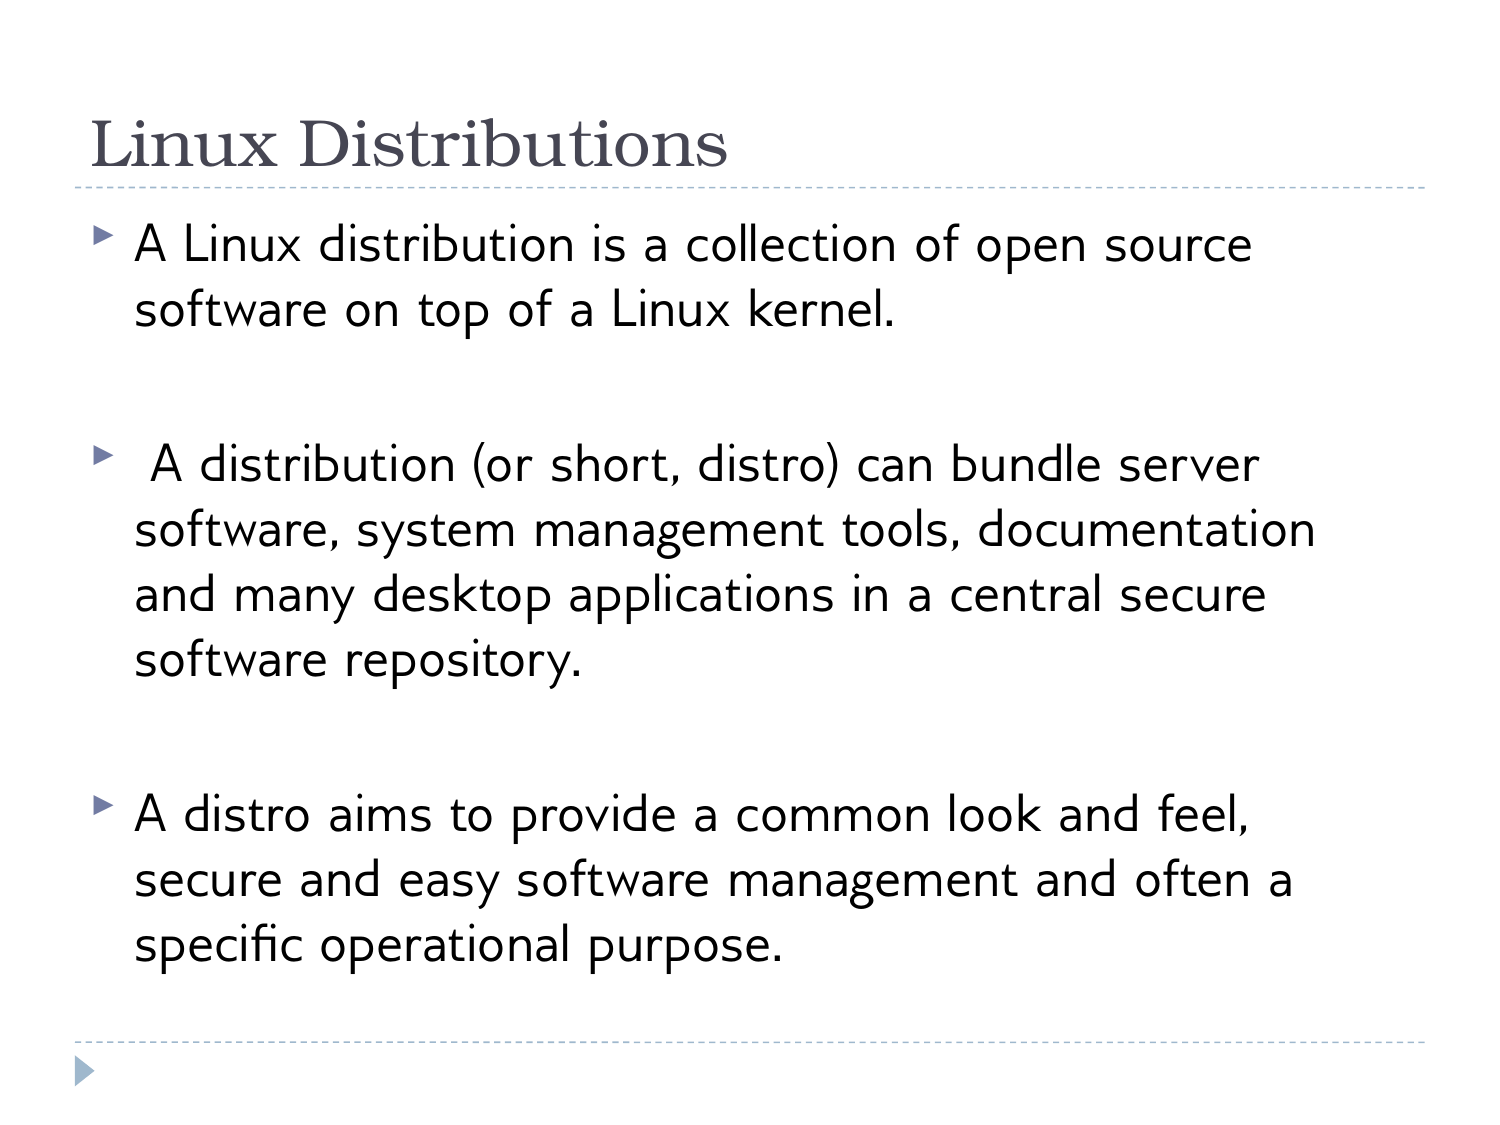

Linux Distributions
A Linux distribution is a collection of open source software on top of a Linux kernel.

 A distribution (or short, distro) can bundle server software, system management tools, documentation and many desktop applications in a central secure software repository.

A distro aims to provide a common look and feel, secure and easy software management and often a specific operational purpose.